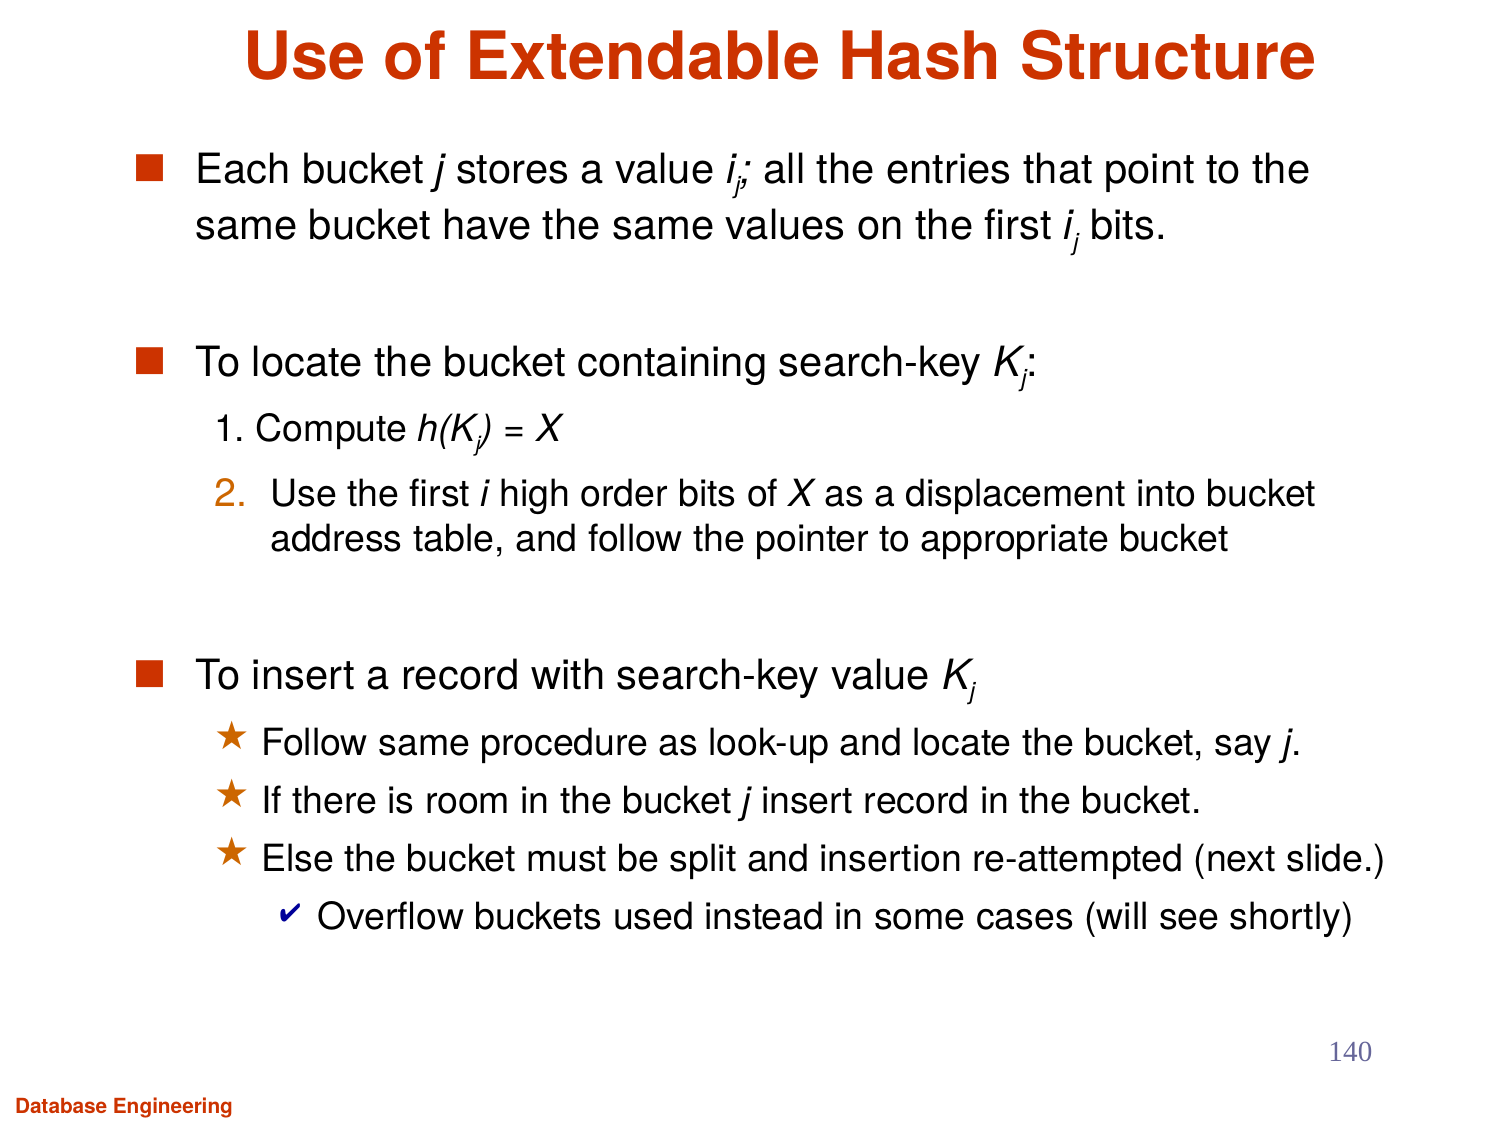

# Use of Extendable Hash Structure
Each bucket j stores a value ij; all the entries that point to the same bucket have the same values on the first ij bits.

To locate the bucket containing search-key Kj:
1. Compute h(Kj) = X
Use the first i high order bits of X as a displacement into bucket address table, and follow the pointer to appropriate bucket

To insert a record with search-key value Kj
Follow same procedure as look-up and locate the bucket, say j.
If there is room in the bucket j insert record in the bucket.
Else the bucket must be split and insertion re-attempted (next slide.)
Overflow buckets used instead in some cases (will see shortly)

140